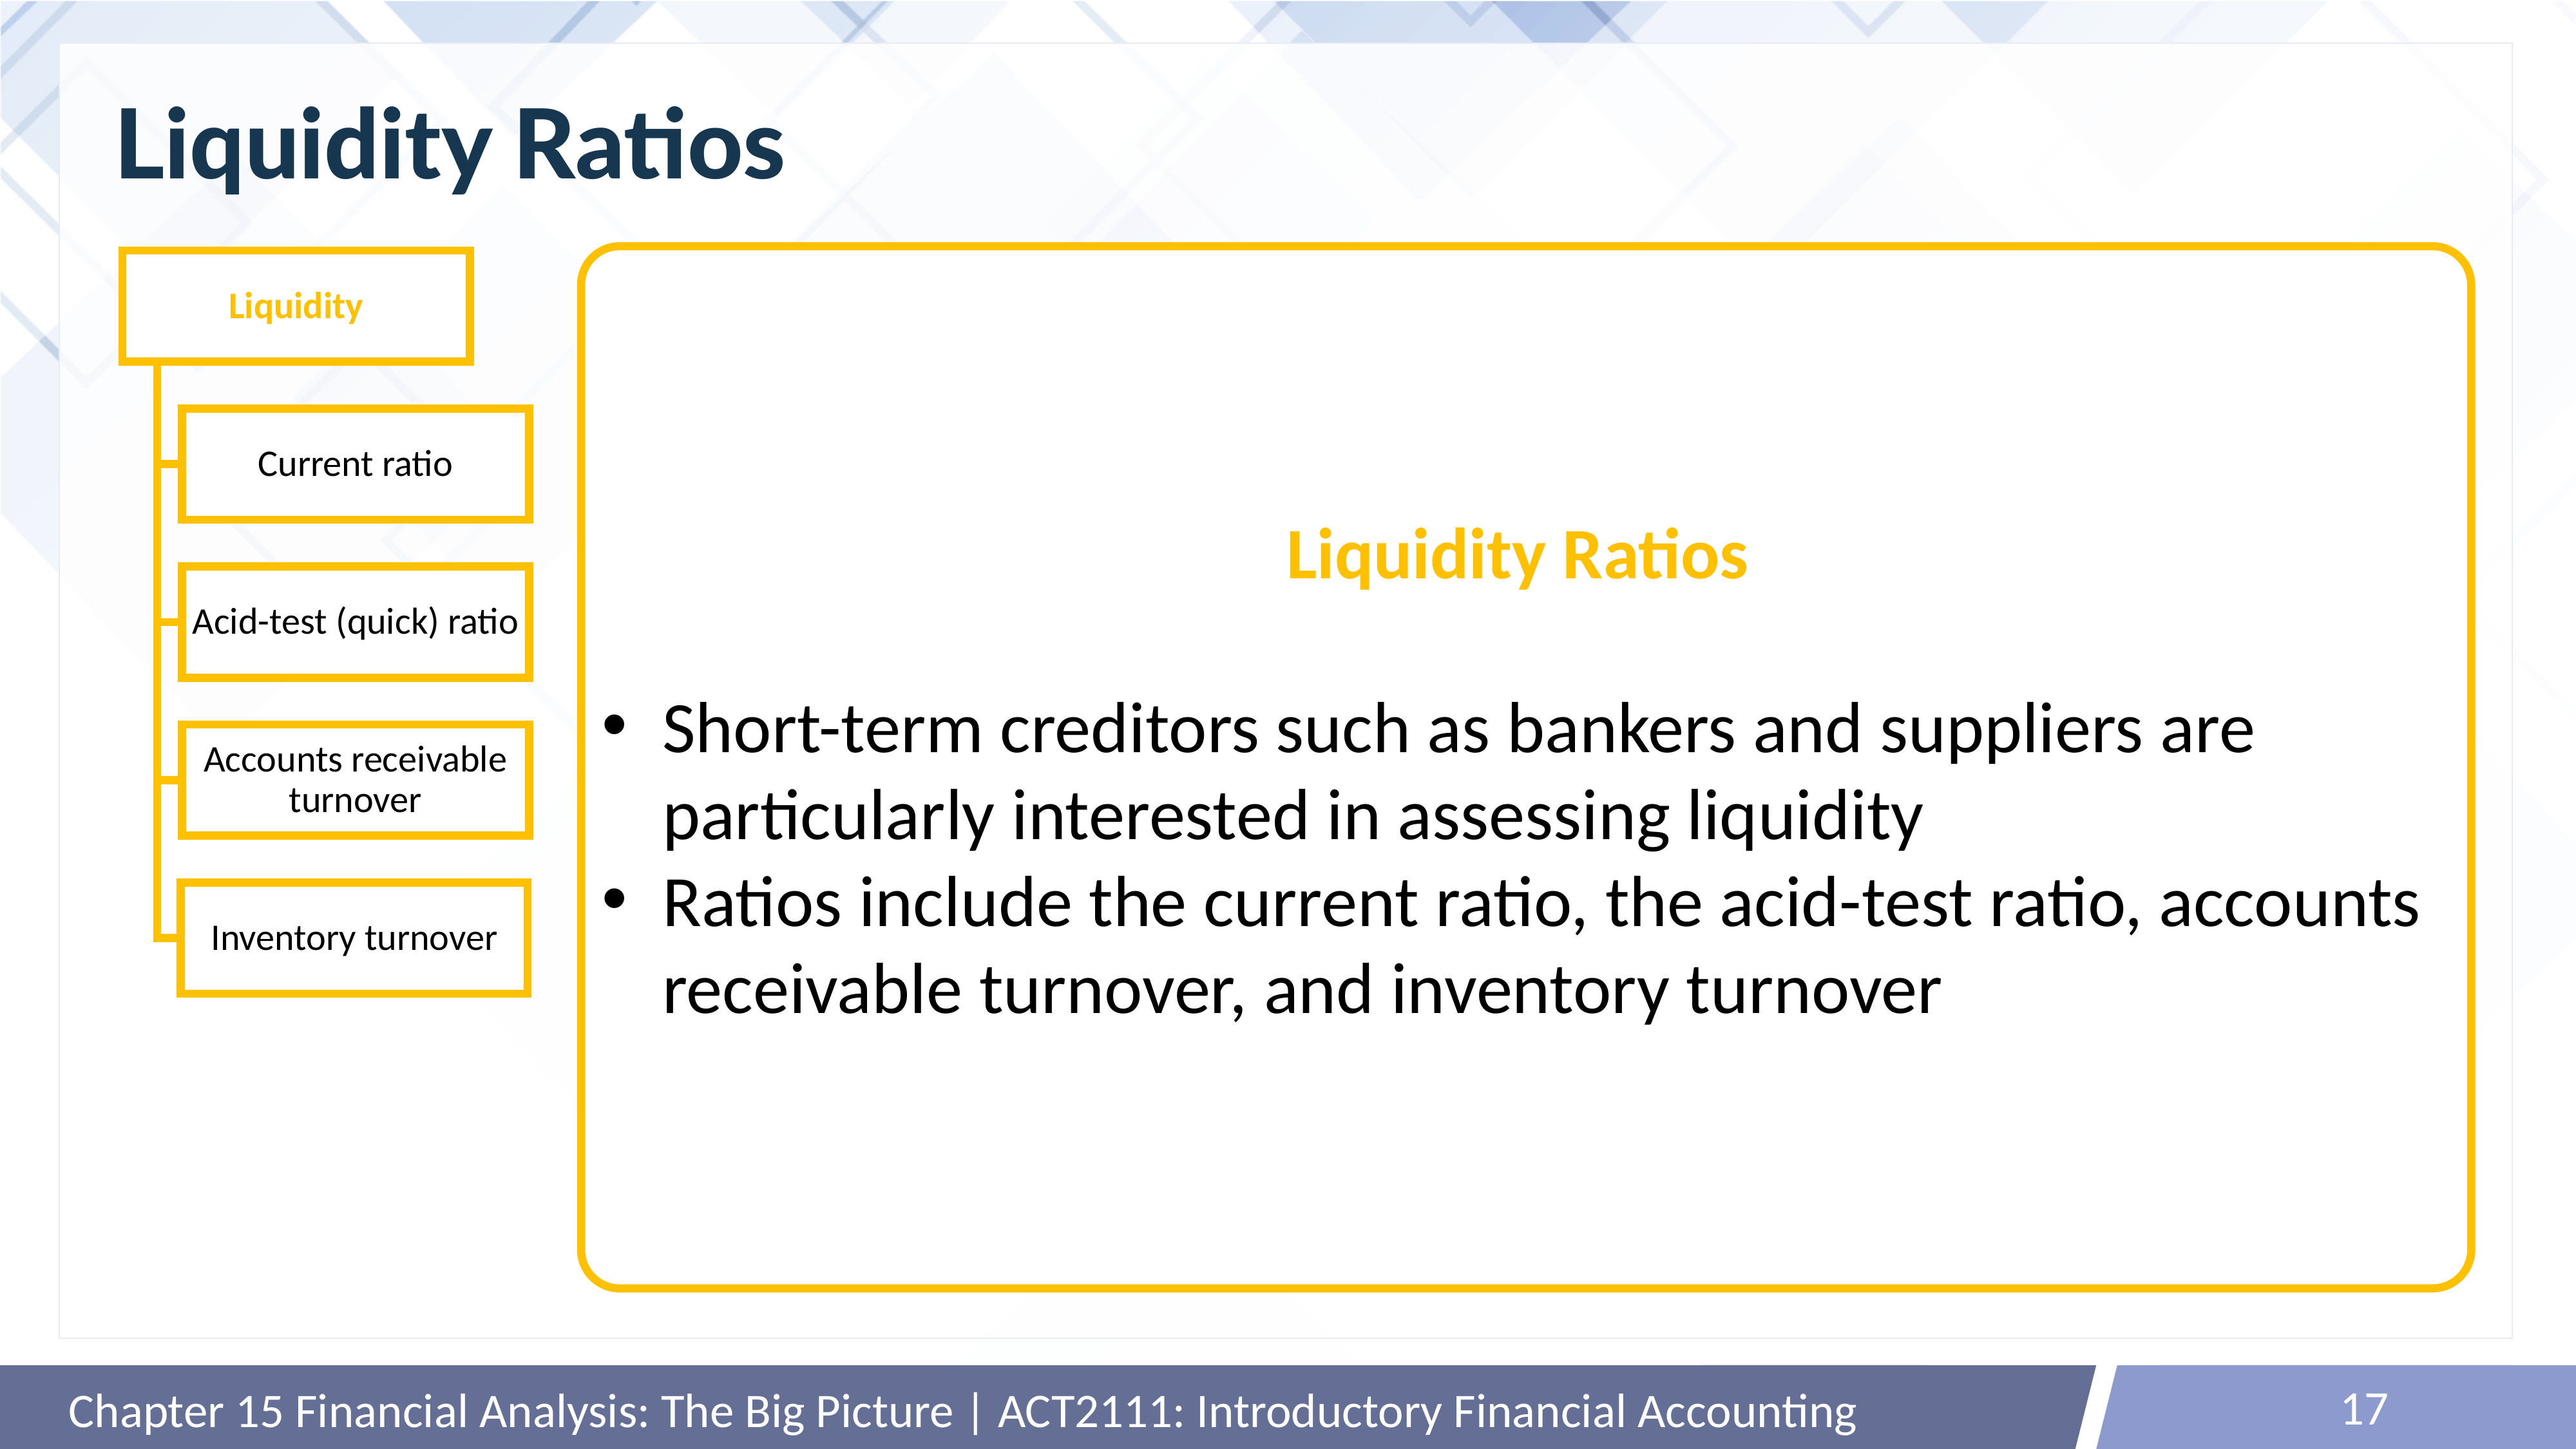

# Liquidity Ratios
Liquidity Ratios

Short-term creditors such as bankers and suppliers are particularly interested in assessing liquidity
Ratios include the current ratio, the acid-test ratio, accounts receivable turnover, and inventory turnover

Liquidity

Current ratio

Acid-test (quick) ratio

Accounts receivable turnover

Inventory turnover
17
Chapter 15 Financial Analysis: The Big Picture | ACT2111: Introductory Financial Accounting